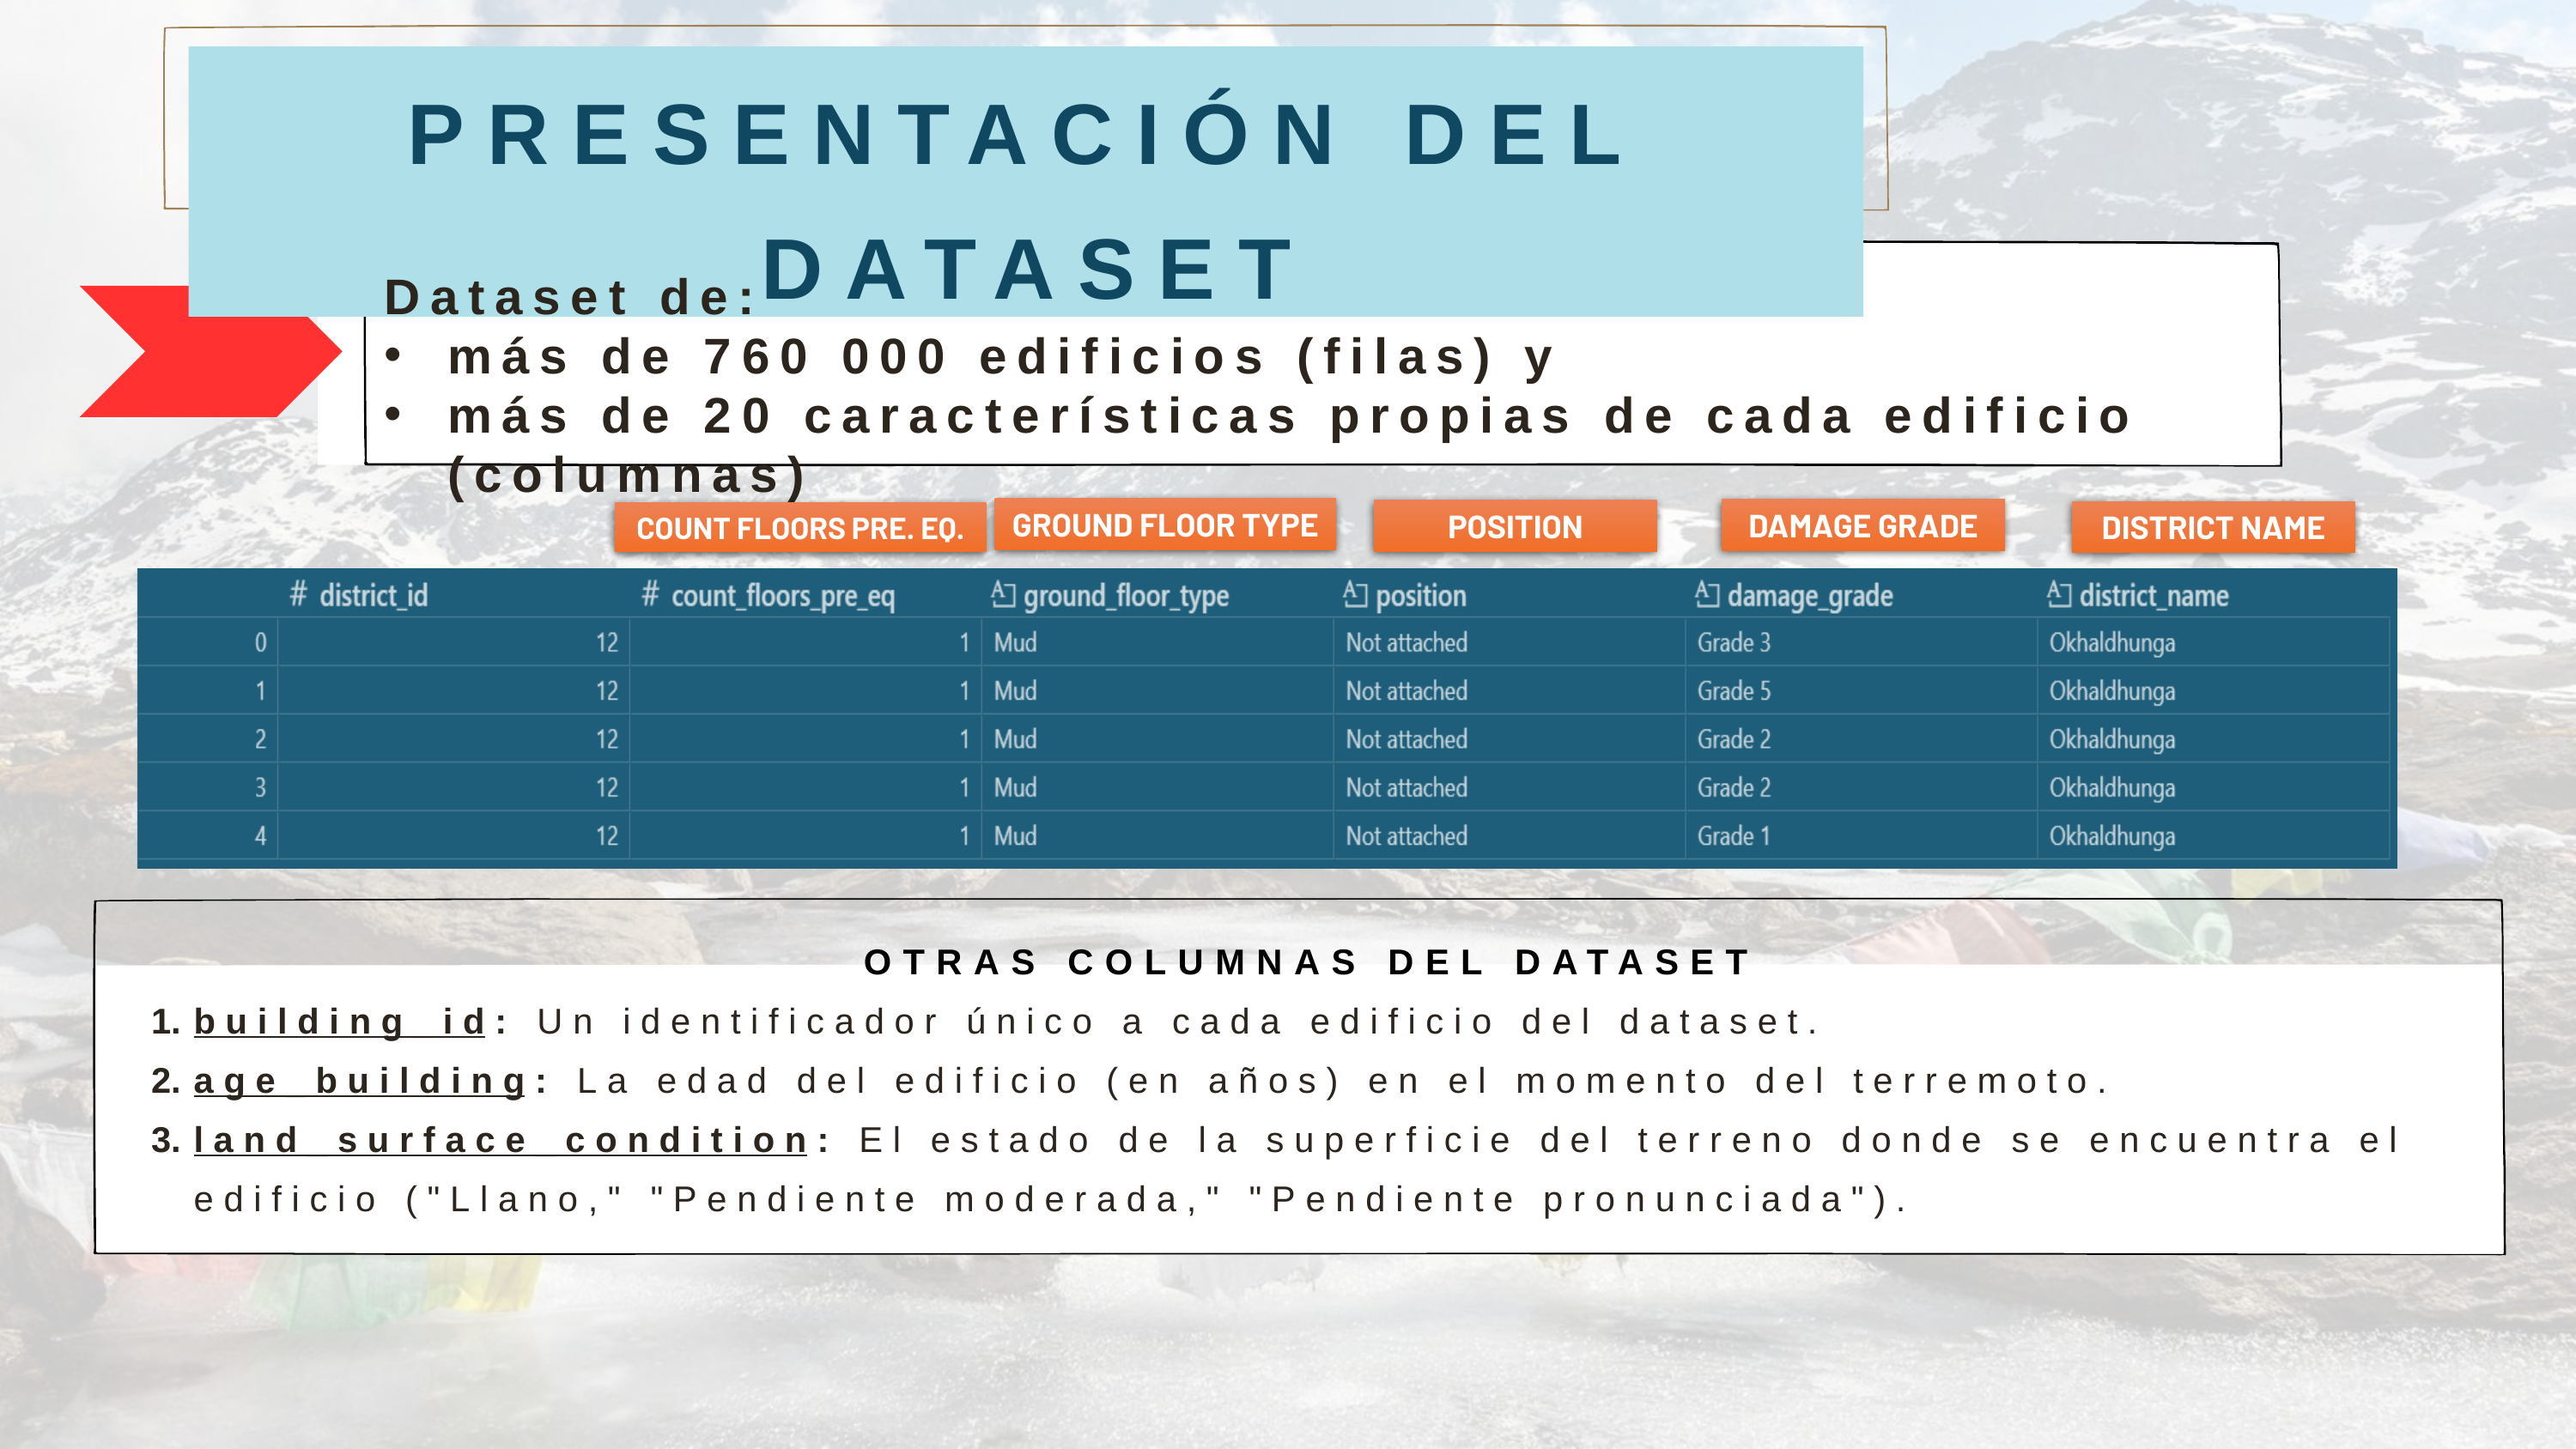

PRESENTACIÓN DEL DATASET

Dataset de:
más de 760 000 edificios (filas) y
más de 20 características propias de cada edificio (columnas)

GROUND FLOOR TYPE
DAMAGE GRADE
POSITION
DISTRICT NAME
COUNT FLOORS PRE. EQ.

OTRAS COLUMNAS DEL DATASET
building_id: Un identificador único a cada edificio del dataset.
age_building: La edad del edificio (en años) en el momento del terremoto.
land_surface_condition: El estado de la superficie del terreno donde se encuentra el edificio ("Llano," "Pendiente moderada," "Pendiente pronunciada").